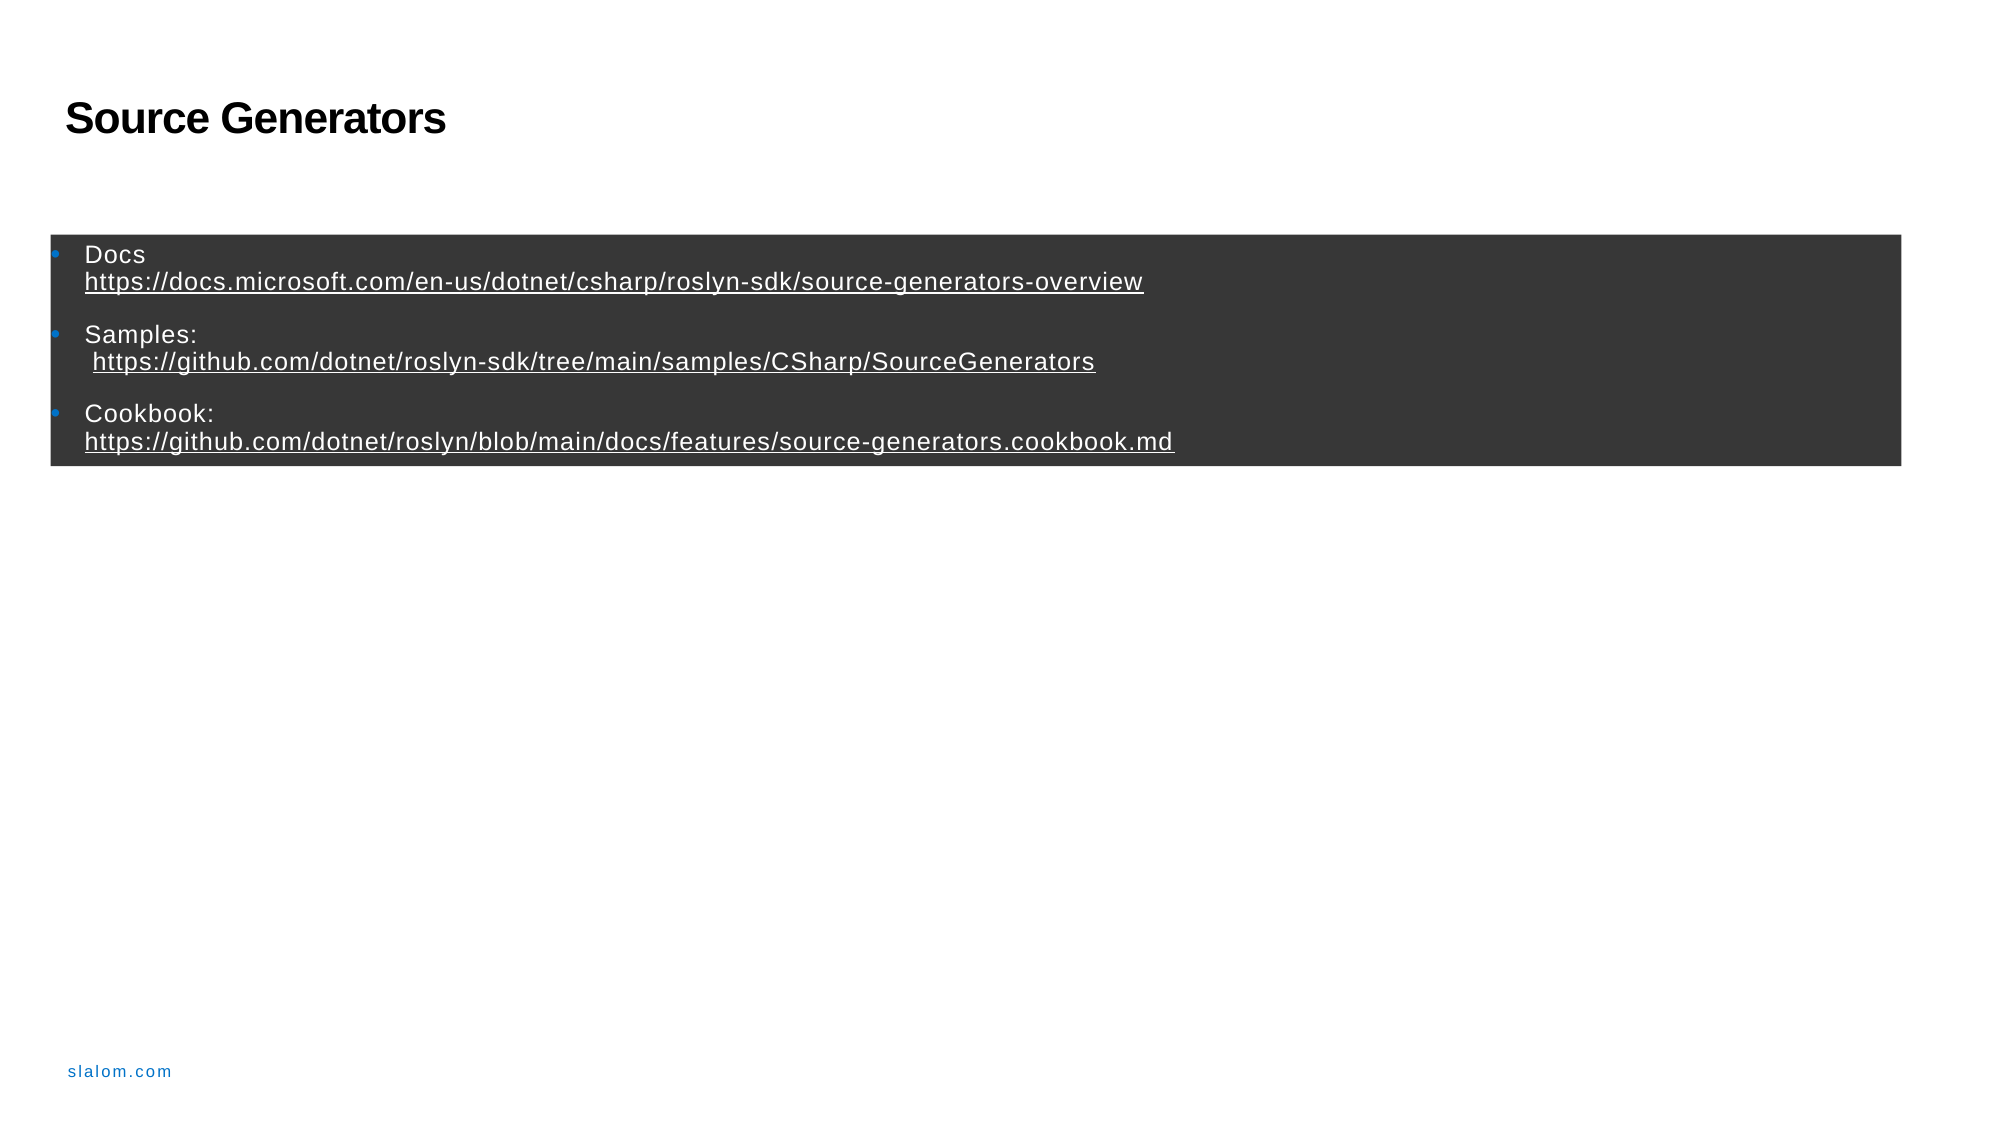

# Source Generators
Docs
https://docs.microsoft.com/en-us/dotnet/csharp/roslyn-sdk/source-generators-overview
Samples:
 https://github.com/dotnet/roslyn-sdk/tree/main/samples/CSharp/SourceGenerators
Cookbook:
https://github.com/dotnet/roslyn/blob/main/docs/features/source-generators.cookbook.md